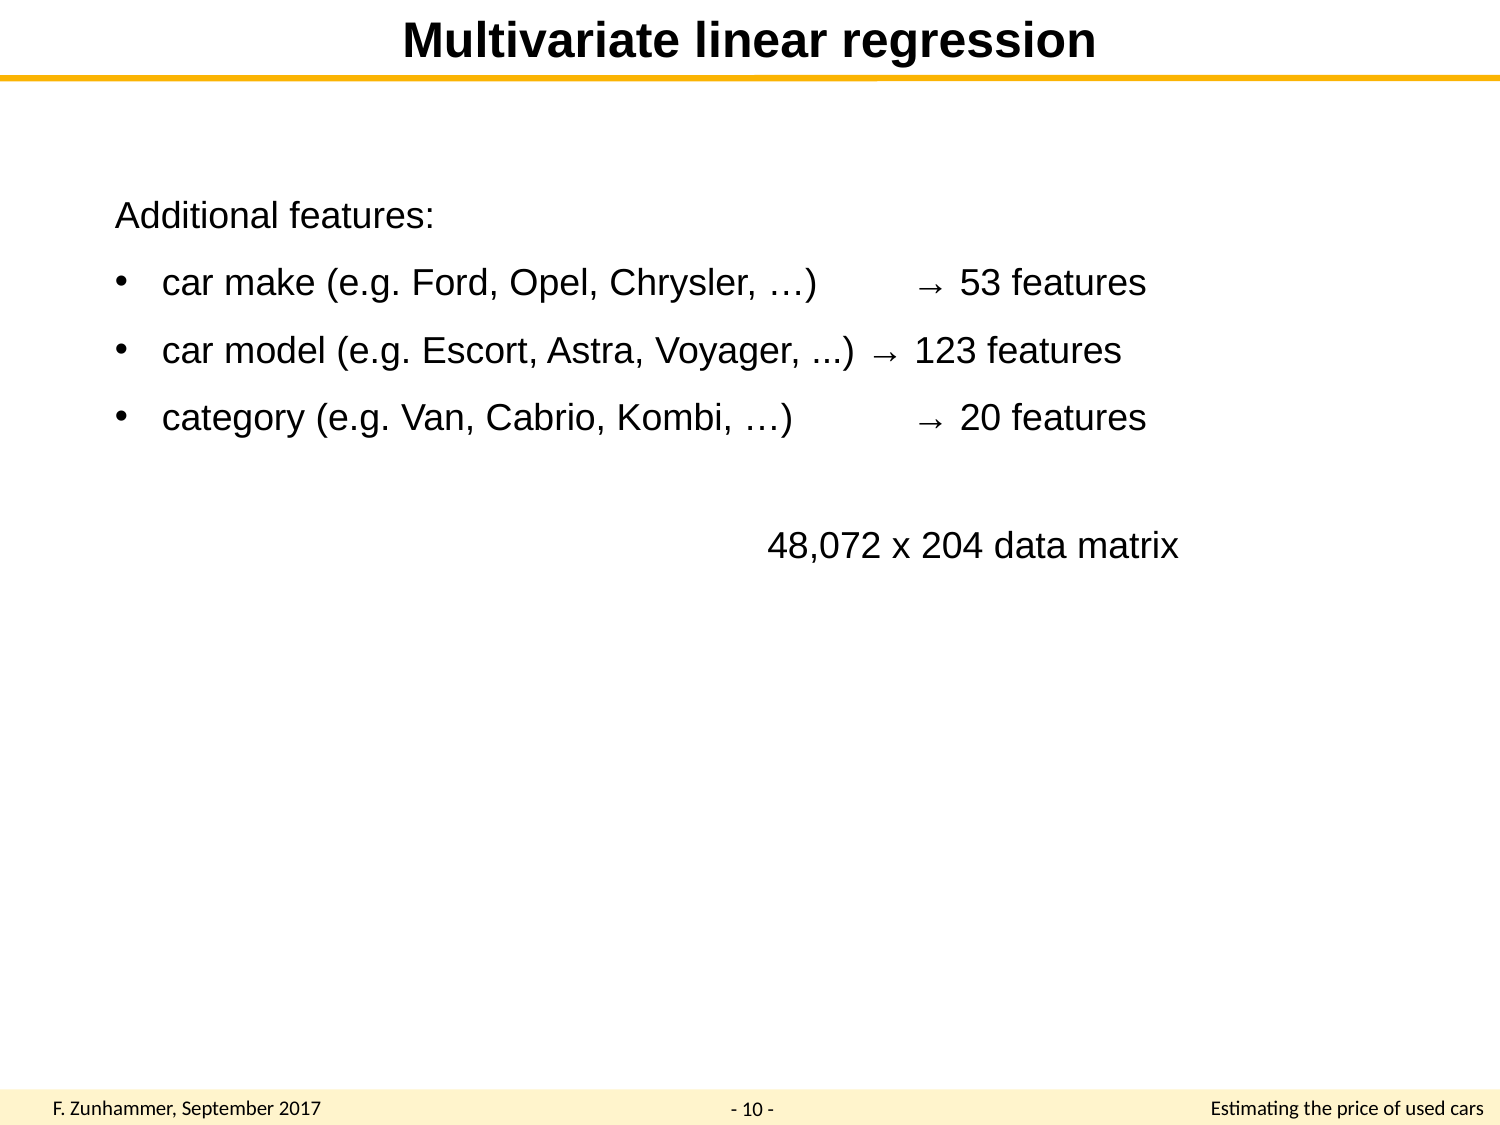

Multivariate linear regression
Additional features:
car make (e.g. Ford, Opel, Chrysler, …) 	→ 53 features
car model (e.g. Escort, Astra, Voyager, ...) → 123 features
category (e.g. Van, Cabrio, Kombi, …) 	→ 20 features
48,072 x 204 data matrix